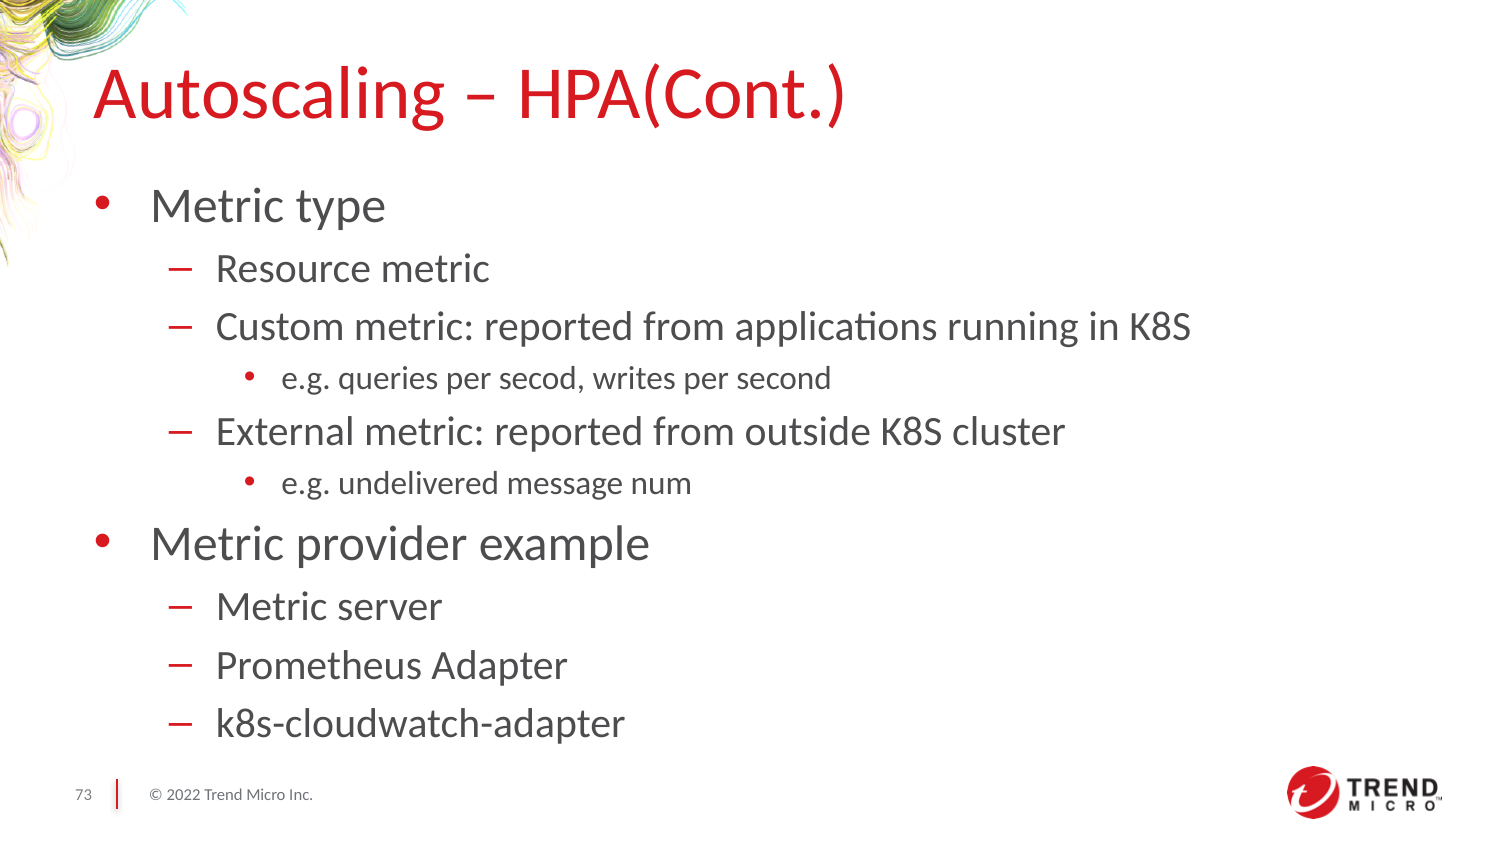

# Autoscaling – HPA(Cont.)
Metric type
Resource metric
Custom metric: reported from applications running in K8S
e.g. queries per secod, writes per second
External metric: reported from outside K8S cluster
e.g. undelivered message num
Metric provider example
Metric server
Prometheus Adapter
k8s-cloudwatch-adapter